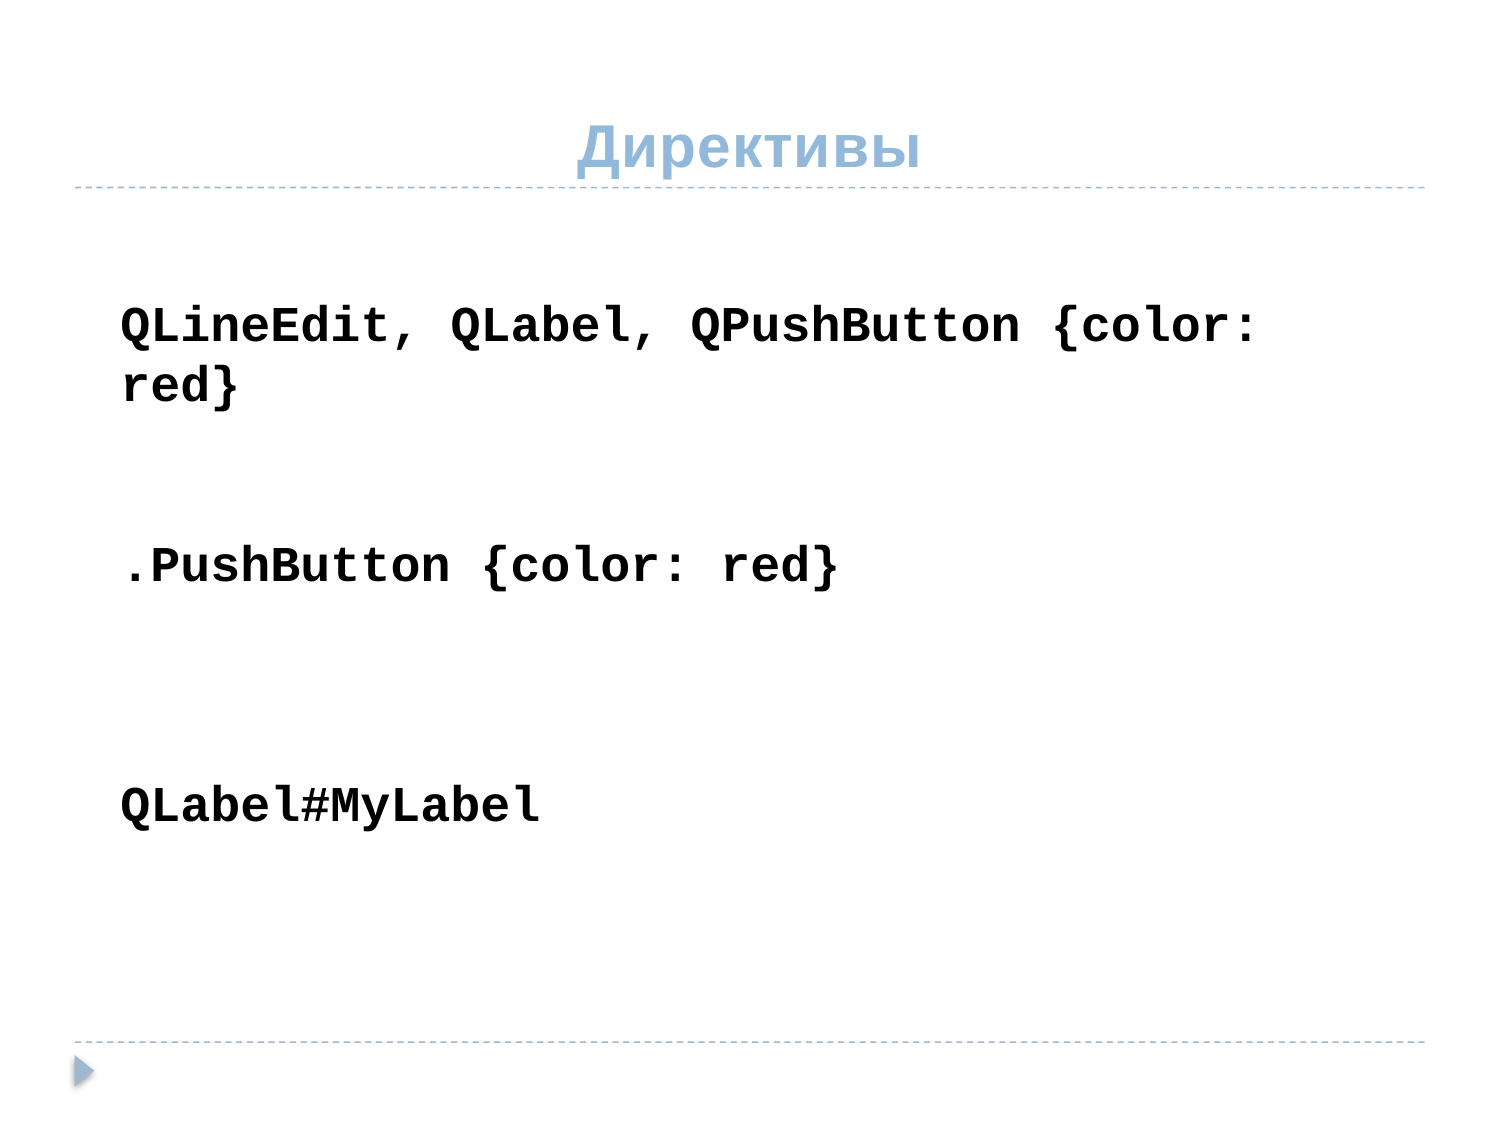

# Директивы
QLineEdit, QLabel, QPushButton {color: red}

.PushButton {color: red}

QLabel#MyLabel